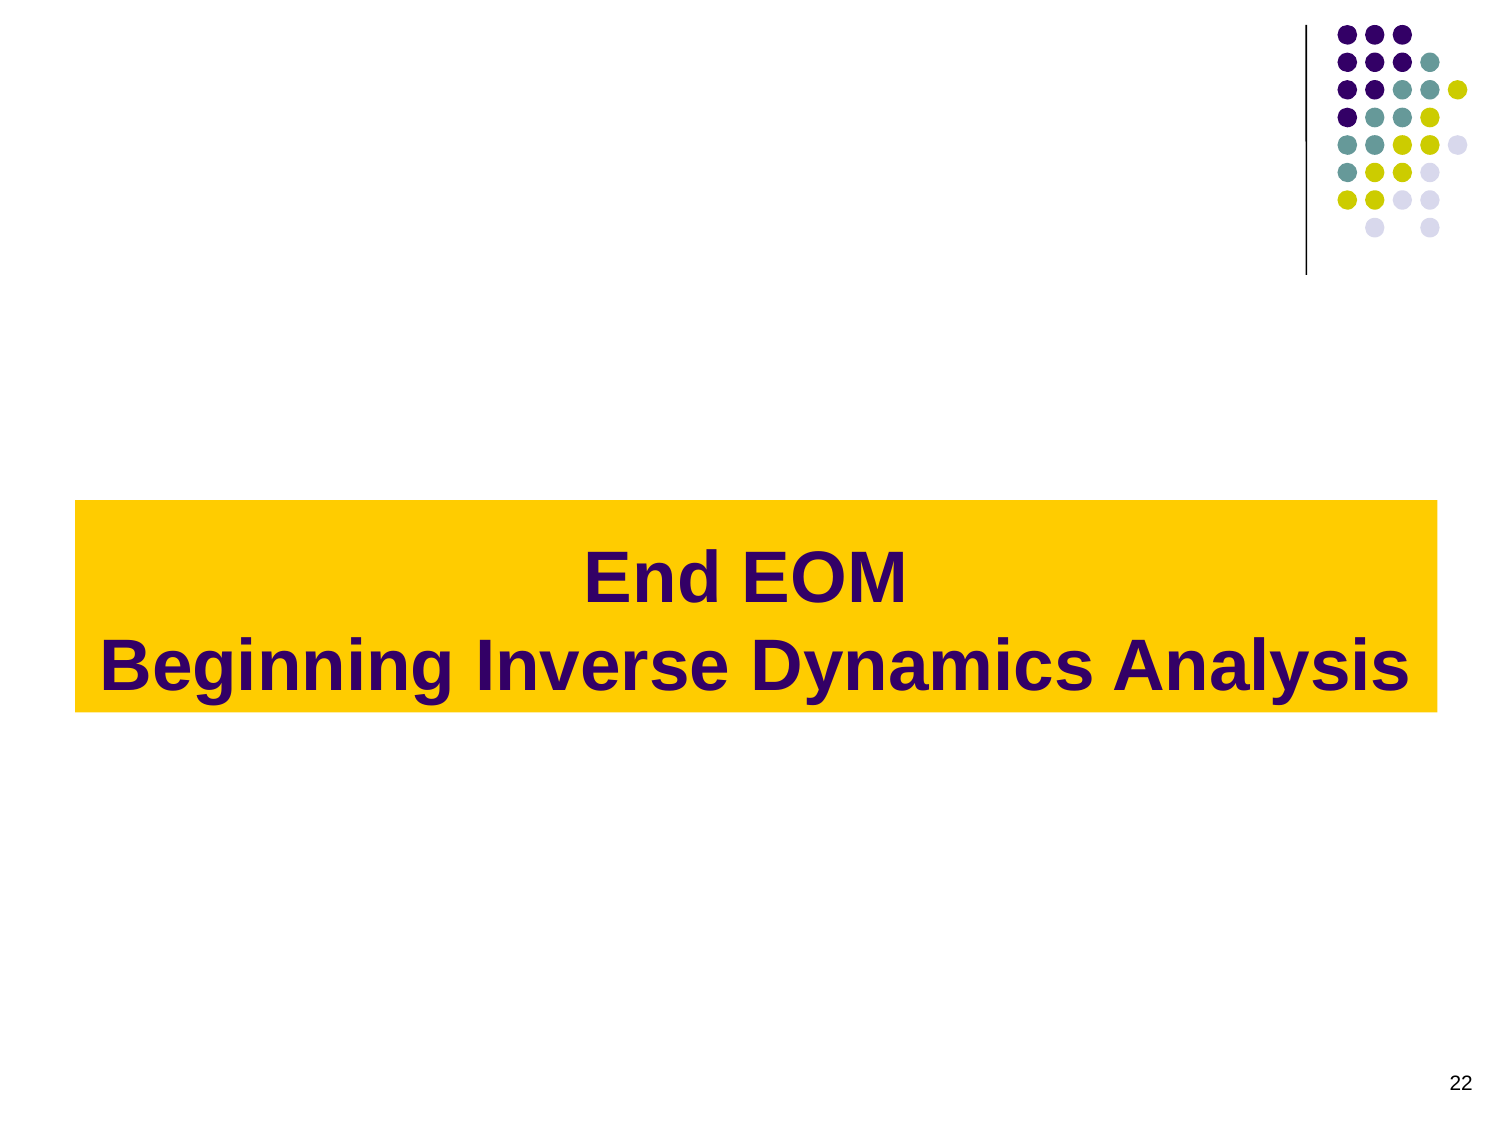

# End EOM Beginning Inverse Dynamics Analysis
22